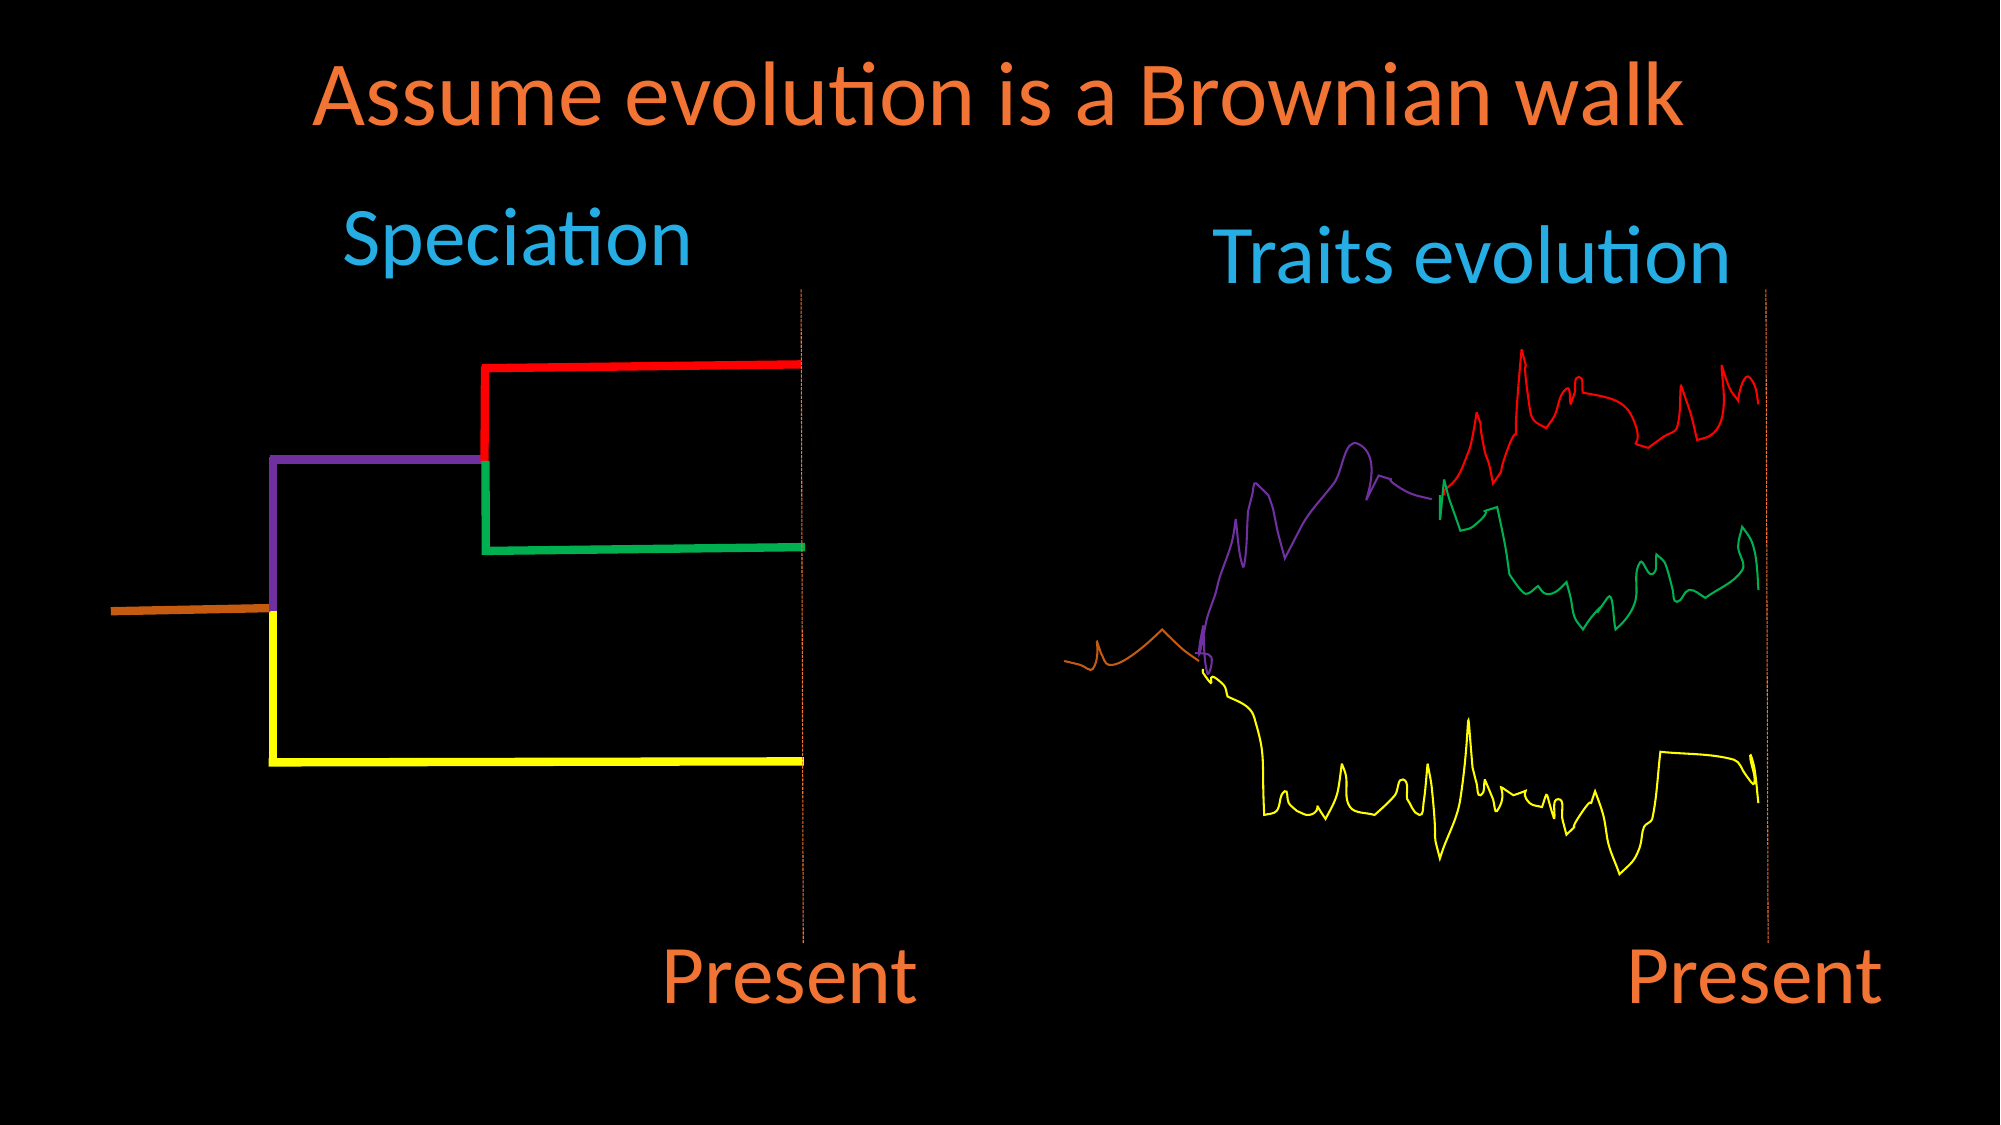

Assume evolution is a Brownian walk

Speciation
Traits evolution

Present
Present